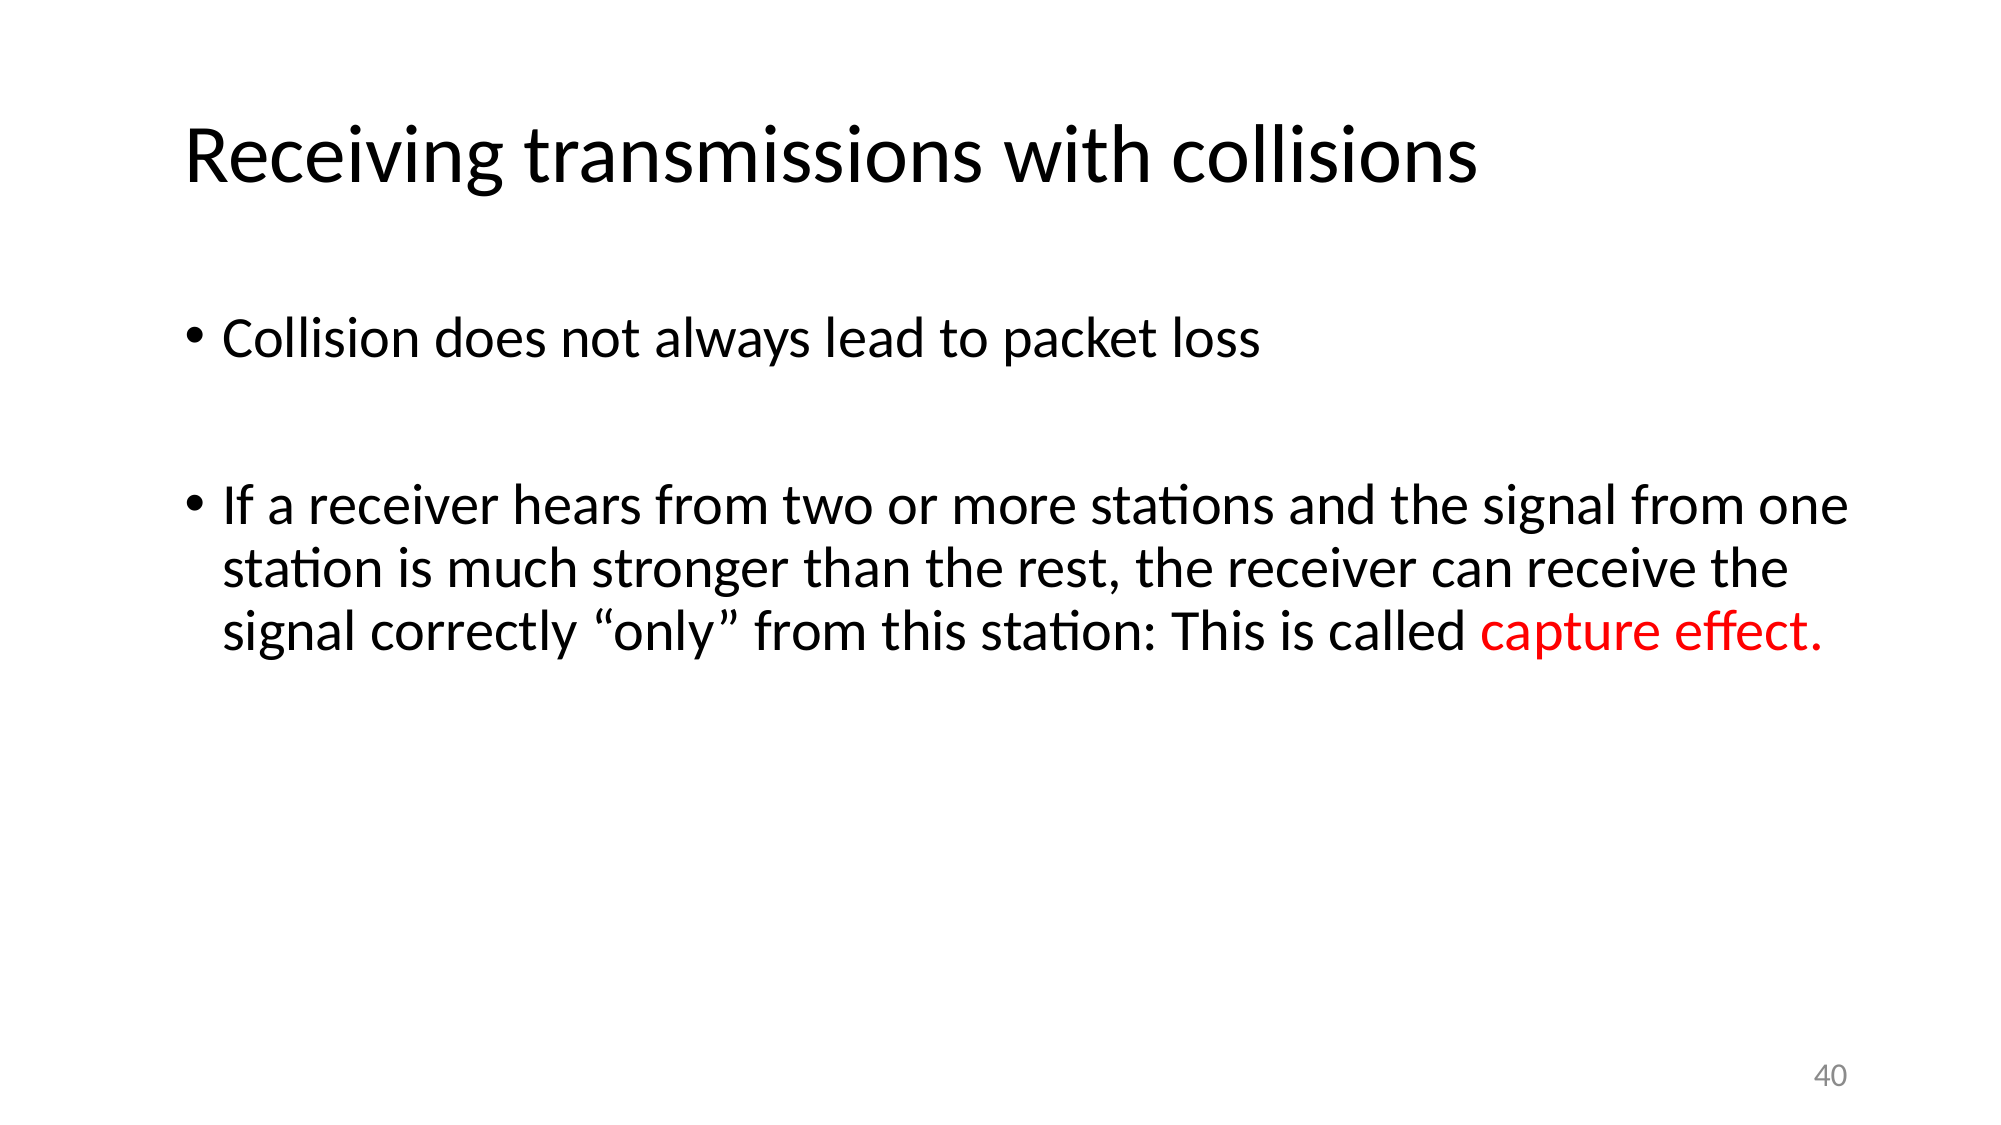

# Receiving transmissions with collisions
Collision does not always lead to packet loss

If a receiver hears from two or more stations and the signal from one station is much stronger than the rest, the receiver can receive the signal correctly “only” from this station: This is called capture effect.
40